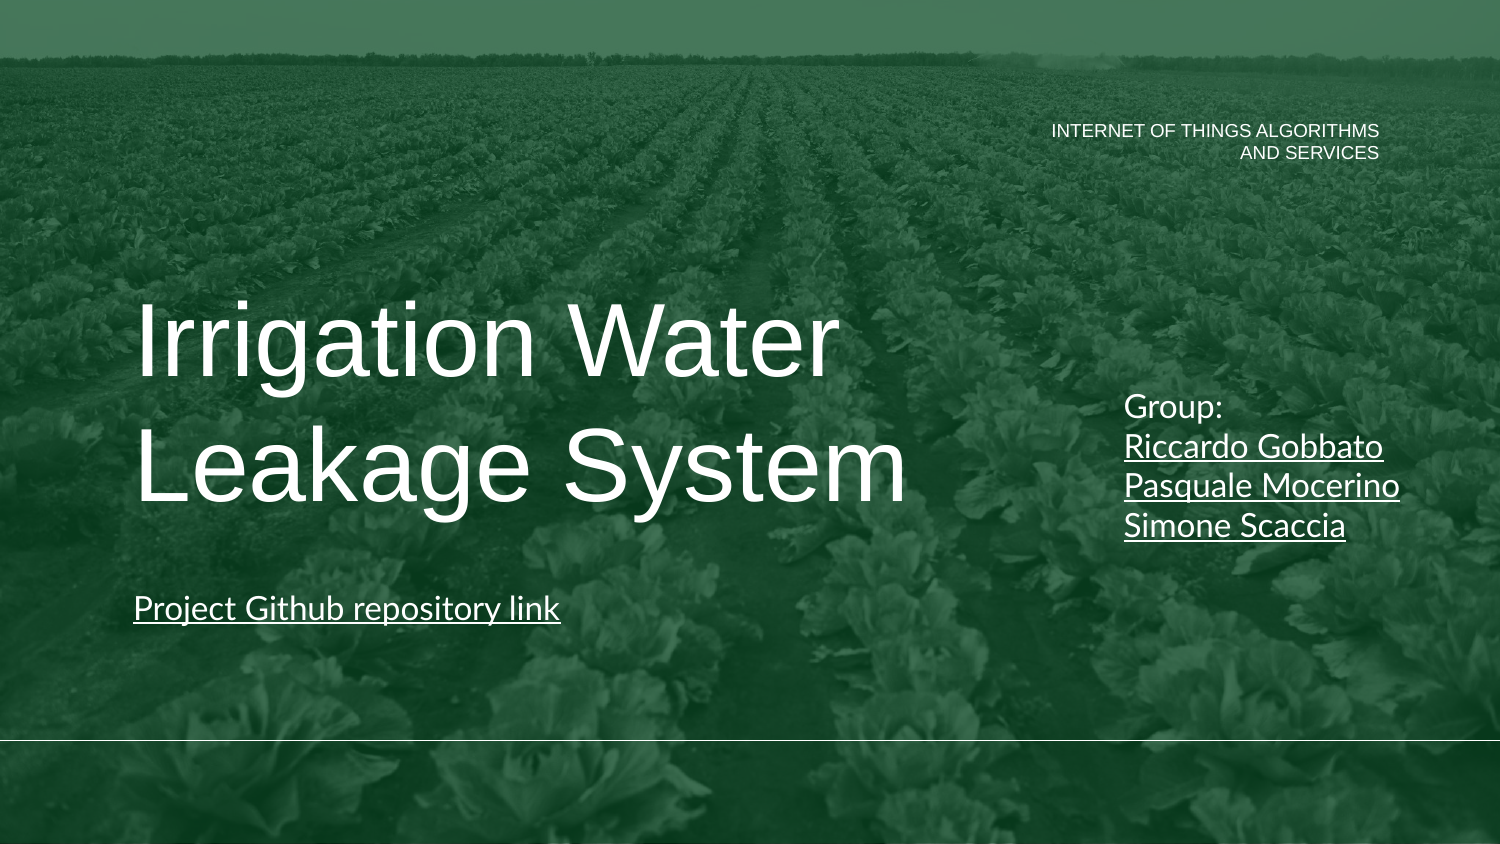

INTERNET OF THINGS ALGORITHMS AND SERVICES
# Irrigation Water Leakage System
Group:
Riccardo Gobbato
Pasquale Mocerino
Simone Scaccia
Project Github repository link